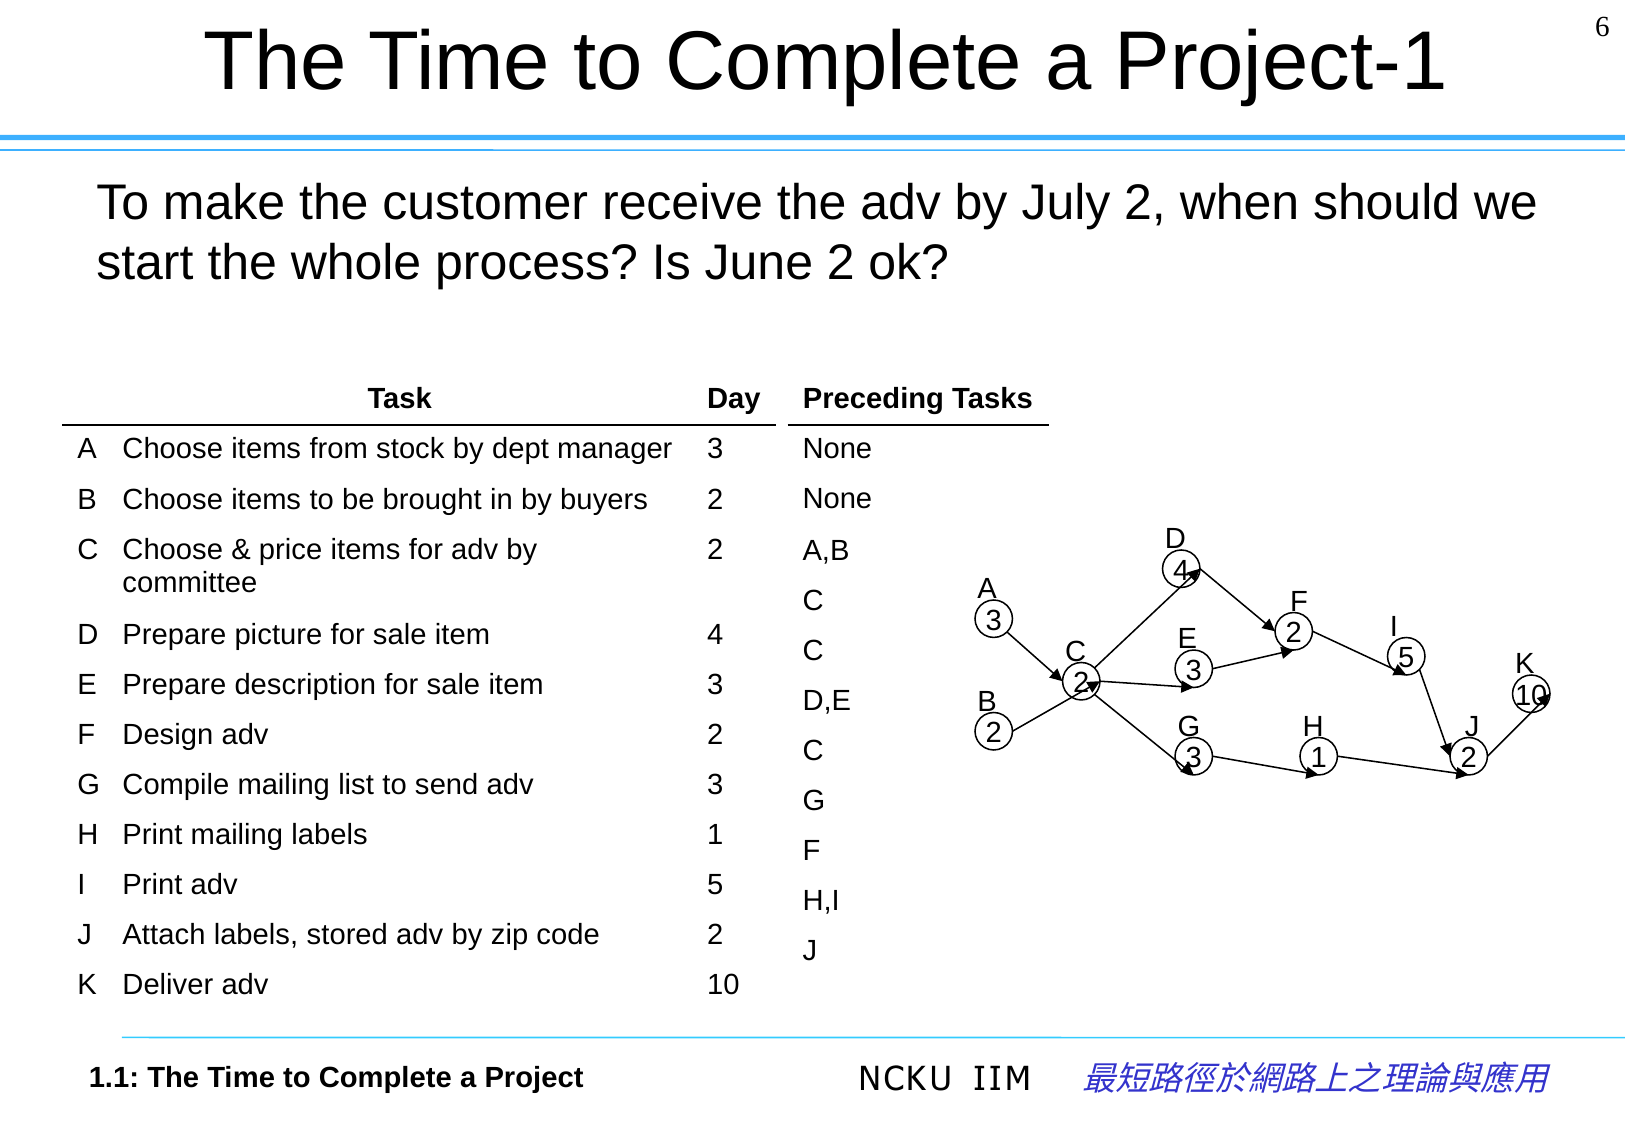

# The Time to Complete a Project-1
6
To make the customer receive the adv by July 2, when should we start the whole process? Is June 2 ok?

|  | Task | Day |
| --- | --- | --- |
| A | Choose items from stock by dept manager | 3 |
| B | Choose items to be brought in by buyers | 2 |
| C | Choose & price items for adv by committee | 2 |
| D | Prepare picture for sale item | 4 |
| E | Prepare description for sale item | 3 |
| F | Design adv | 2 |
| G | Compile mailing list to send adv | 3 |
| H | Print mailing labels | 1 |
| I | Print adv | 5 |
| J | Attach labels, stored adv by zip code | 2 |
| K | Deliver adv | 10 |
| Preceding Tasks |
| --- |
| None |
| None |
| A,B |
| C |
| C |
| D,E |
| C |
| G |
| F |
| H,I |
| J |
D
4
A
F
3
I
E
2
C
5
K
3
2
B
10
G
H
J
2
3
1
2
1.1: The Time to Complete a Project